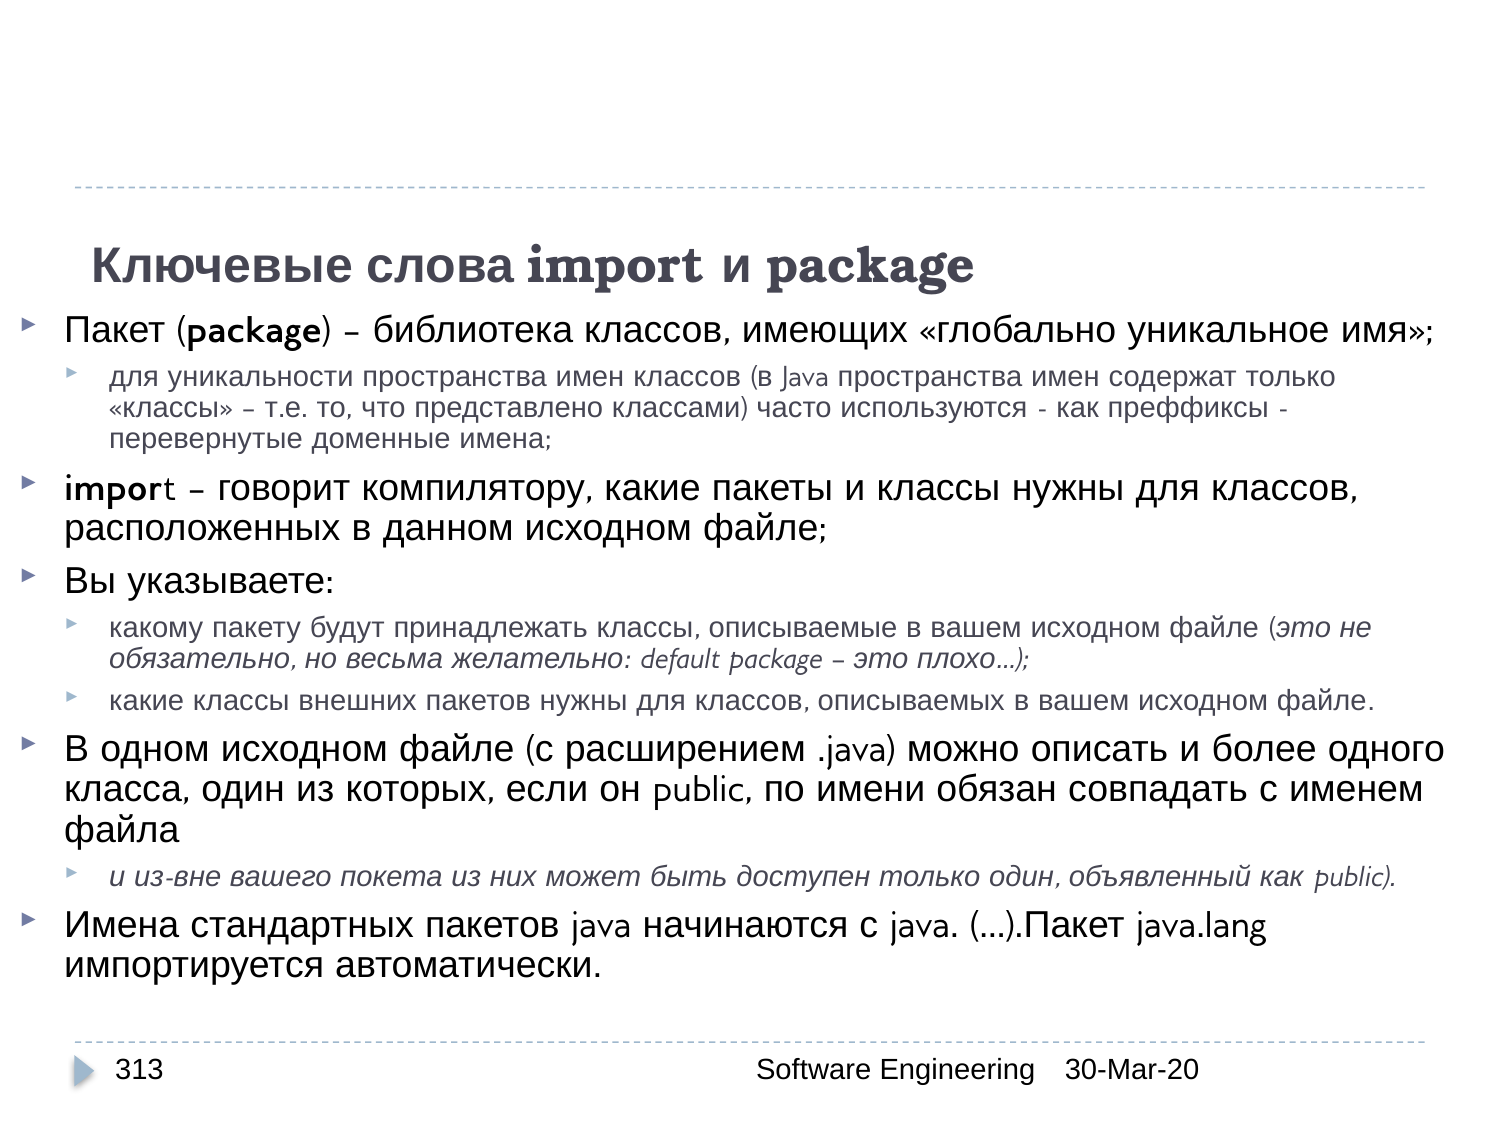

# Ключевые слова import и package
Пакет (package) – библиотека классов, имеющих «глобально уникальное имя»;
для уникальности пространства имен классов (в Java пространства имен содержат только «классы» – т.е. то, что представлено классами) часто используются - как преффиксы - перевернутые доменные имена;
import – говорит компилятору, какие пакеты и классы нужны для классов, расположенных в данном исходном файле;
Вы указываете:
какому пакету будут принадлежать классы, описываемые в вашем исходном файле (это не  обязательно, но весьма желательно: default package – это плохо…);
какие классы внешних пакетов нужны для классов, описываемых в вашем исходном файле.
В одном исходном файле (с расширением .java) можно описать и более одного класса, один из которых, если он public, по имени обязан совпадать с именем файла
и из-вне вашего покета из них может быть доступен только один, объявленный как public).
Имена стандартных пакетов java начинаются с java. (…).Пакет java.lang импортируется автоматически.
313
Software Engineering
30-Mar-20